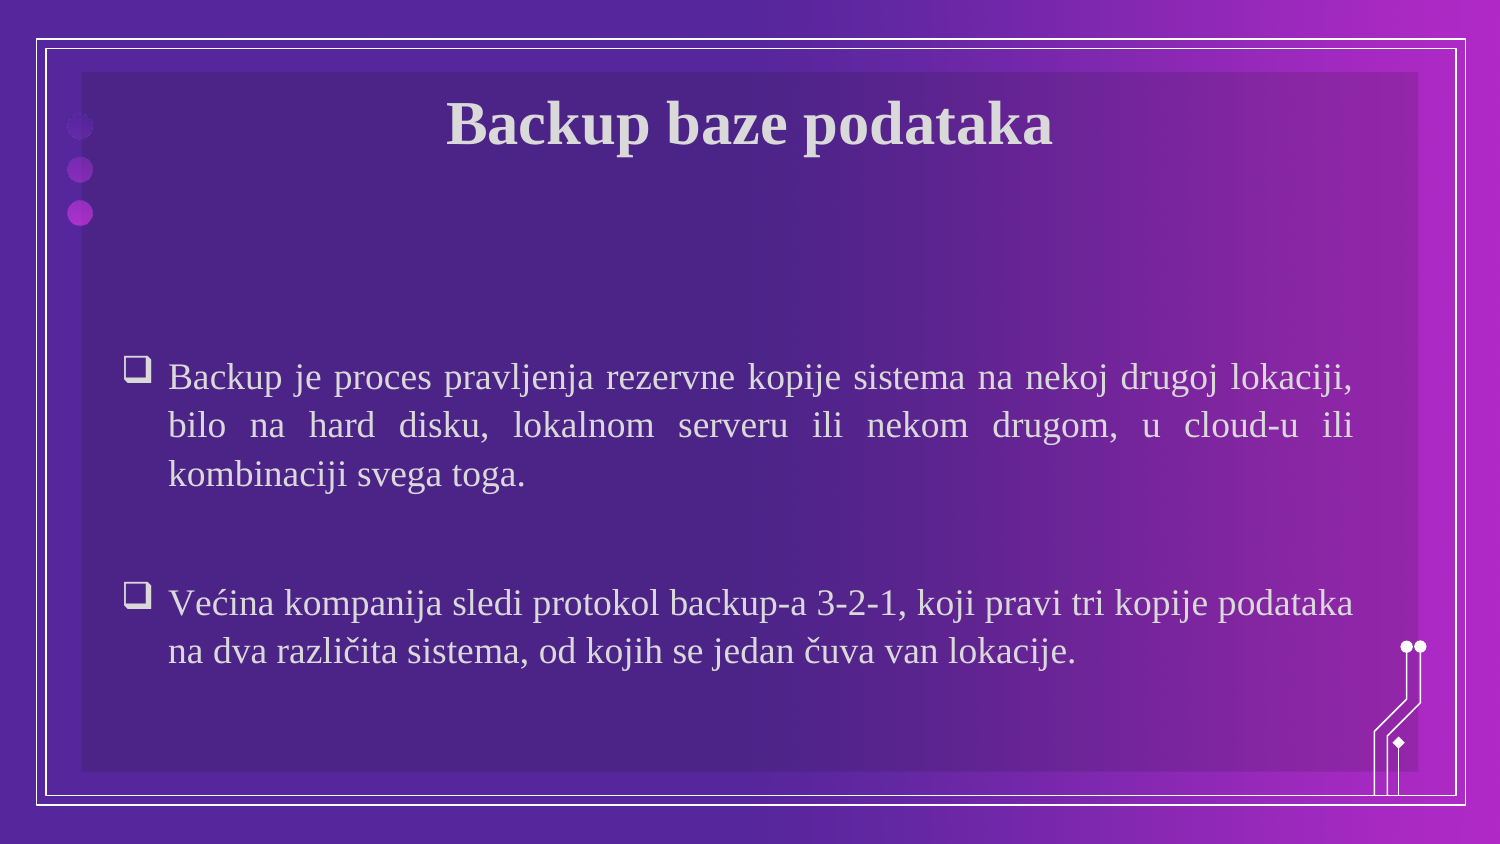

# Backup baze podataka
Backup je proces pravljenja rezervne kopije sistema na nekoj drugoj lokaciji, bilo na hard disku, lokalnom serveru ili nekom drugom, u cloud-u ili kombinaciji svega toga.

Većina kompanija sledi protokol backup-a 3-2-1, koji pravi tri kopije podataka na dva različita sistema, od kojih se jedan čuva van lokacije.